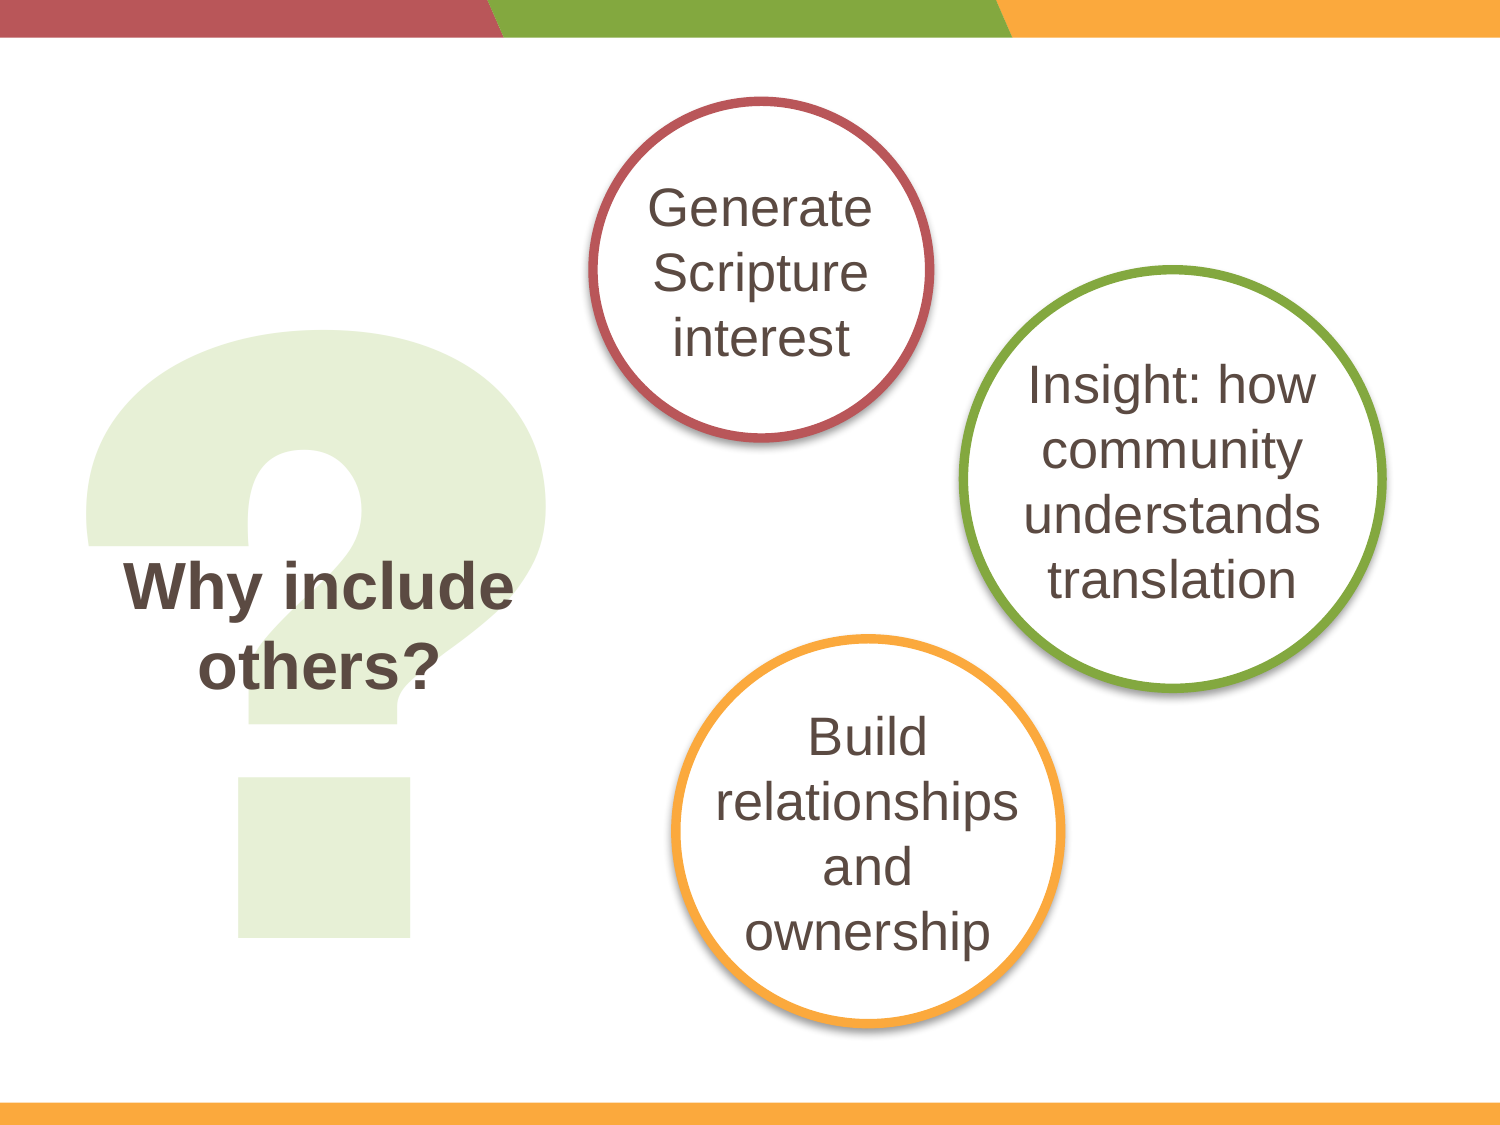

?
Generate
Scripture
interest
Insight: how
community
understands
translation
Why include others?
Build
relationships
and
ownership